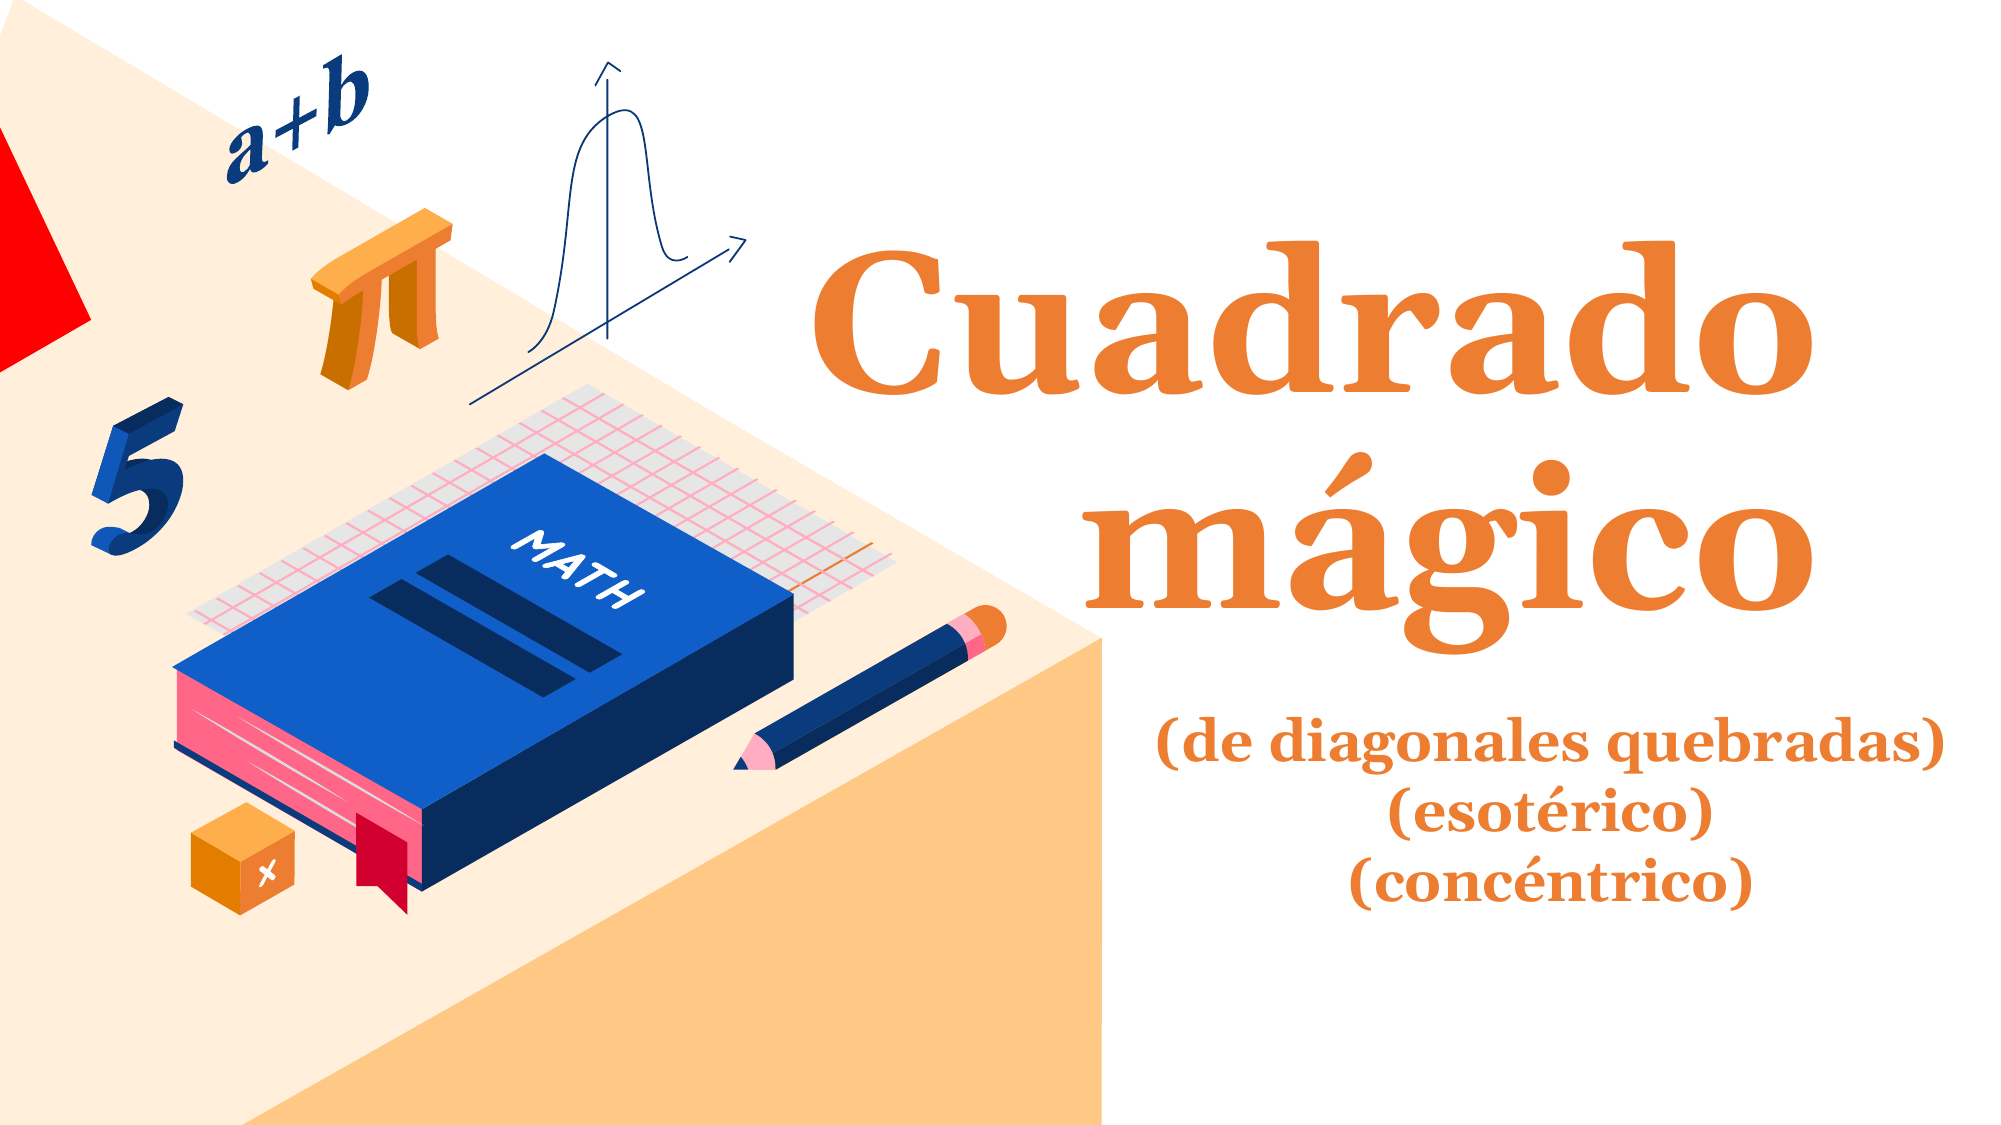

# Cuadrado mágico
(de diagonales quebradas)
(esotérico)
(concéntrico)